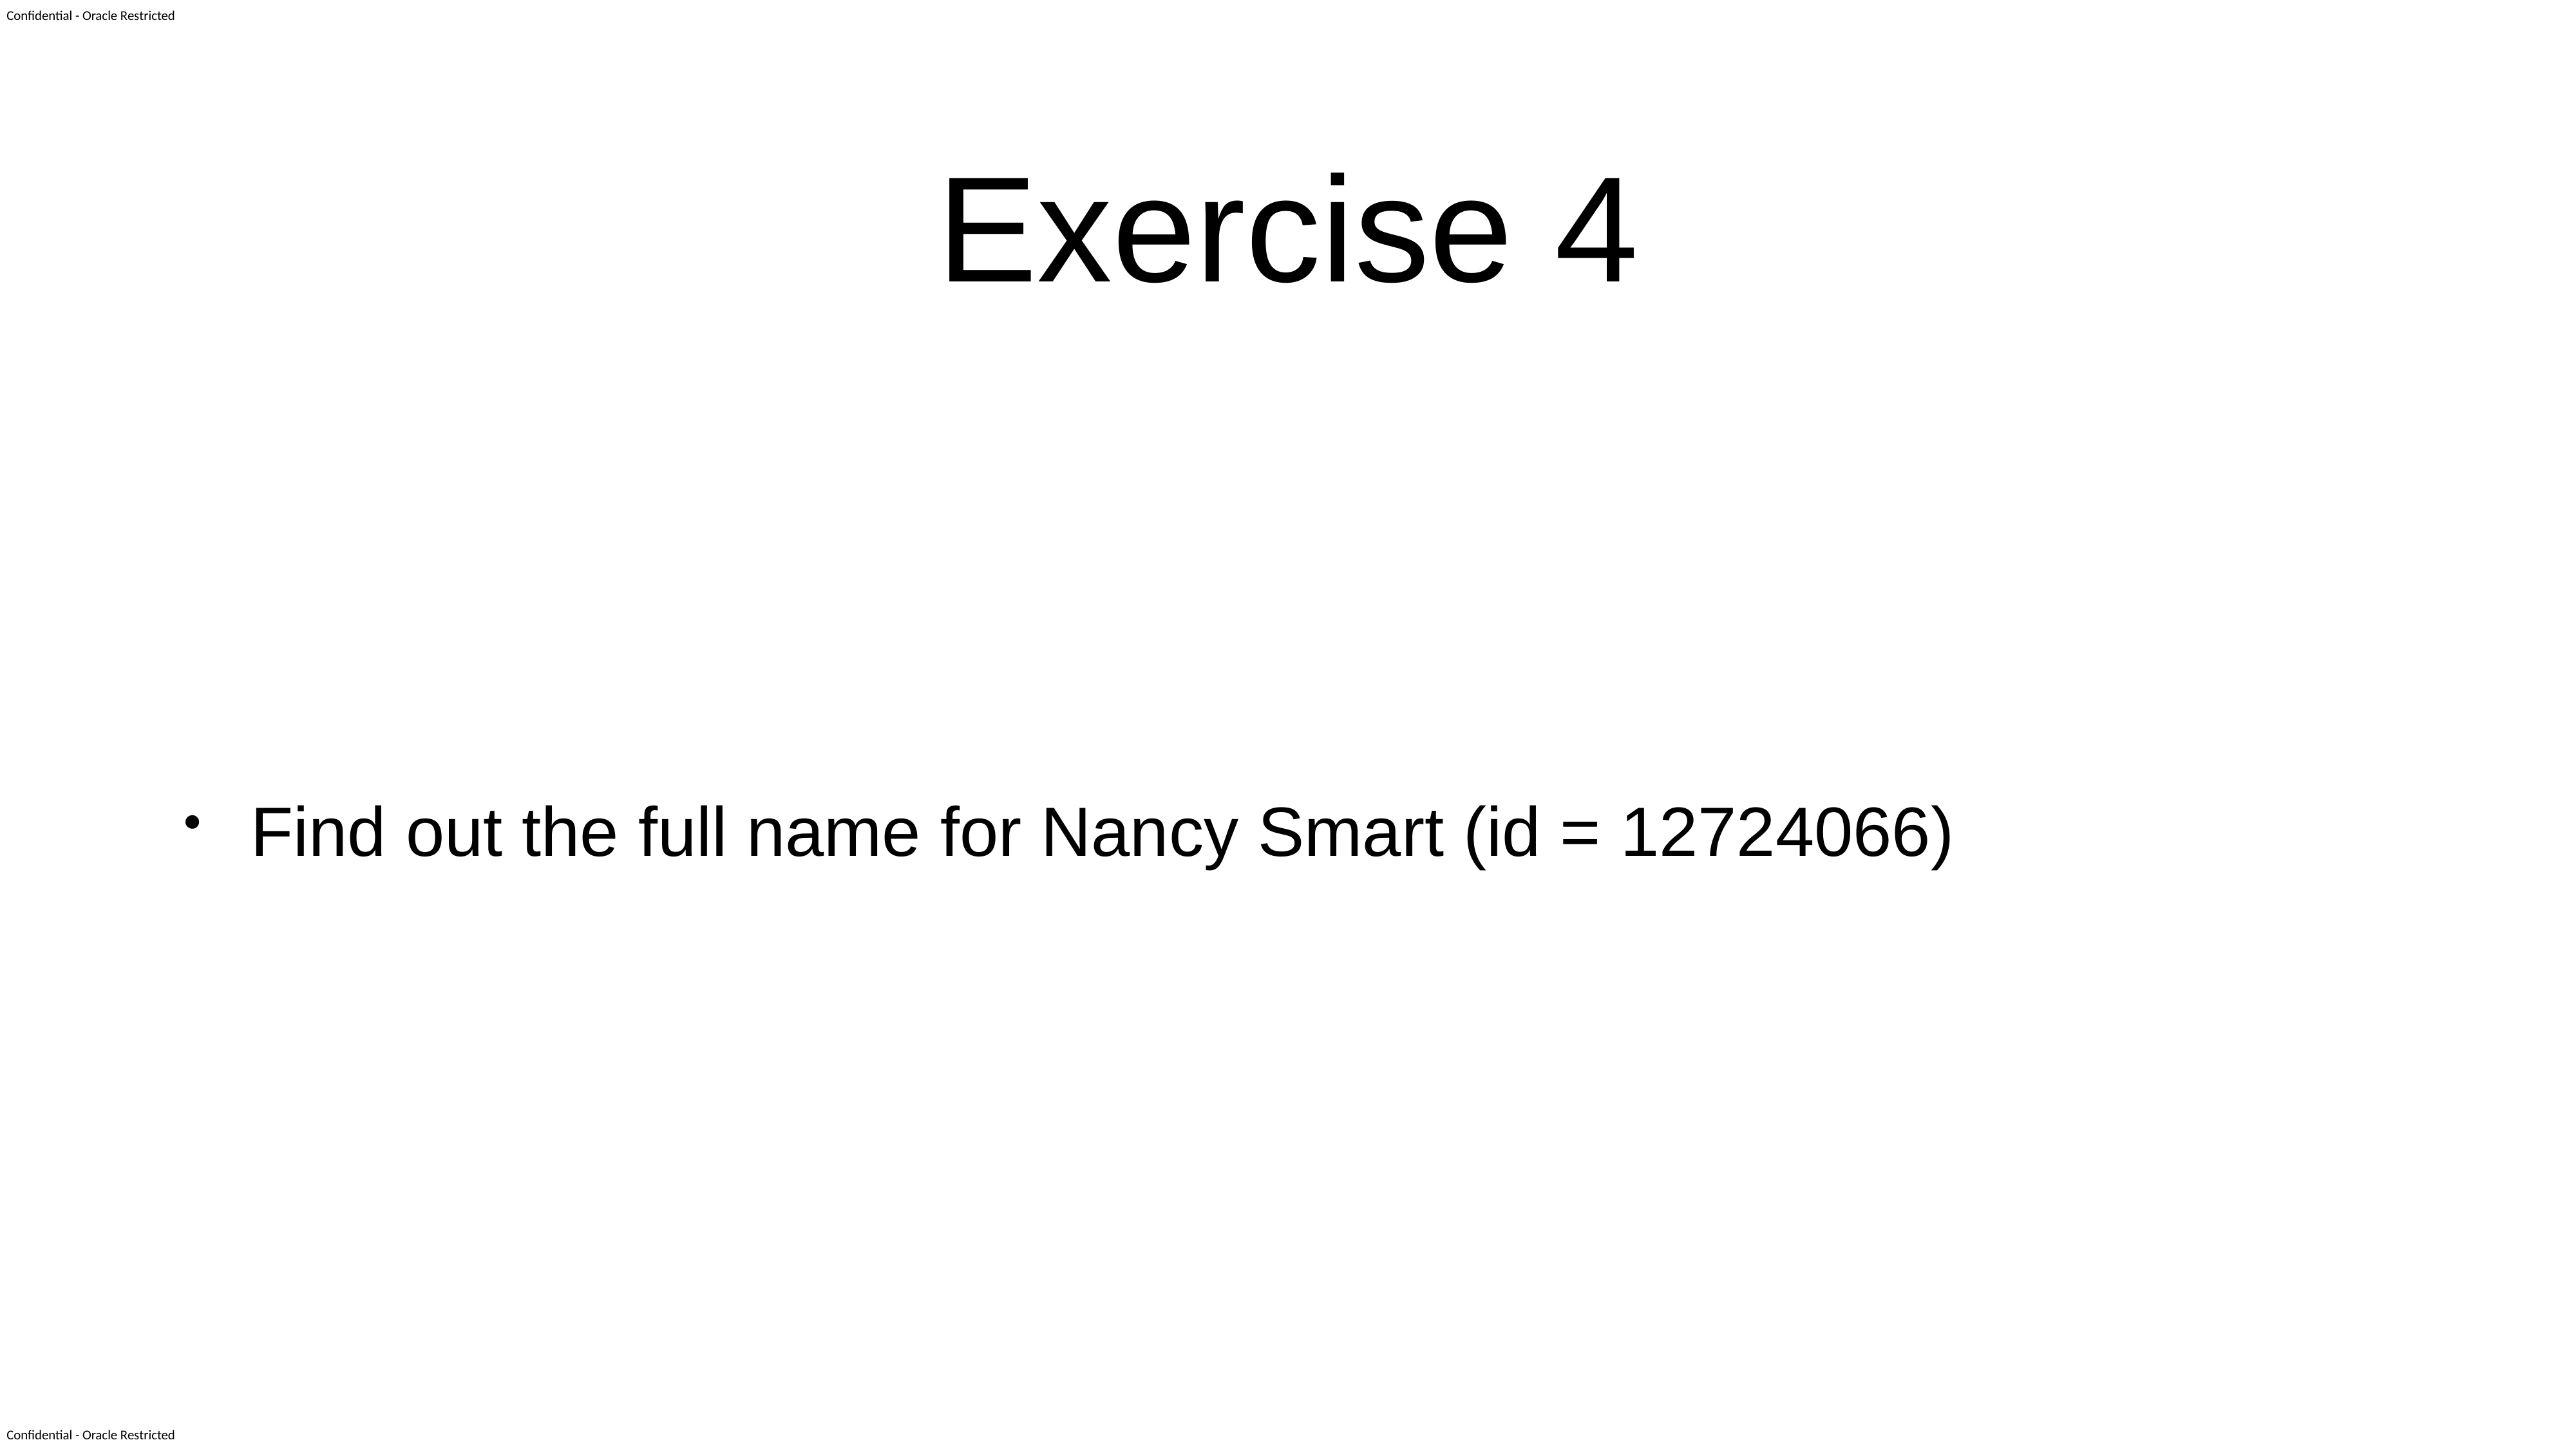

# Exercise 4
Find out the full name for Nancy Smart (id = 12724066)